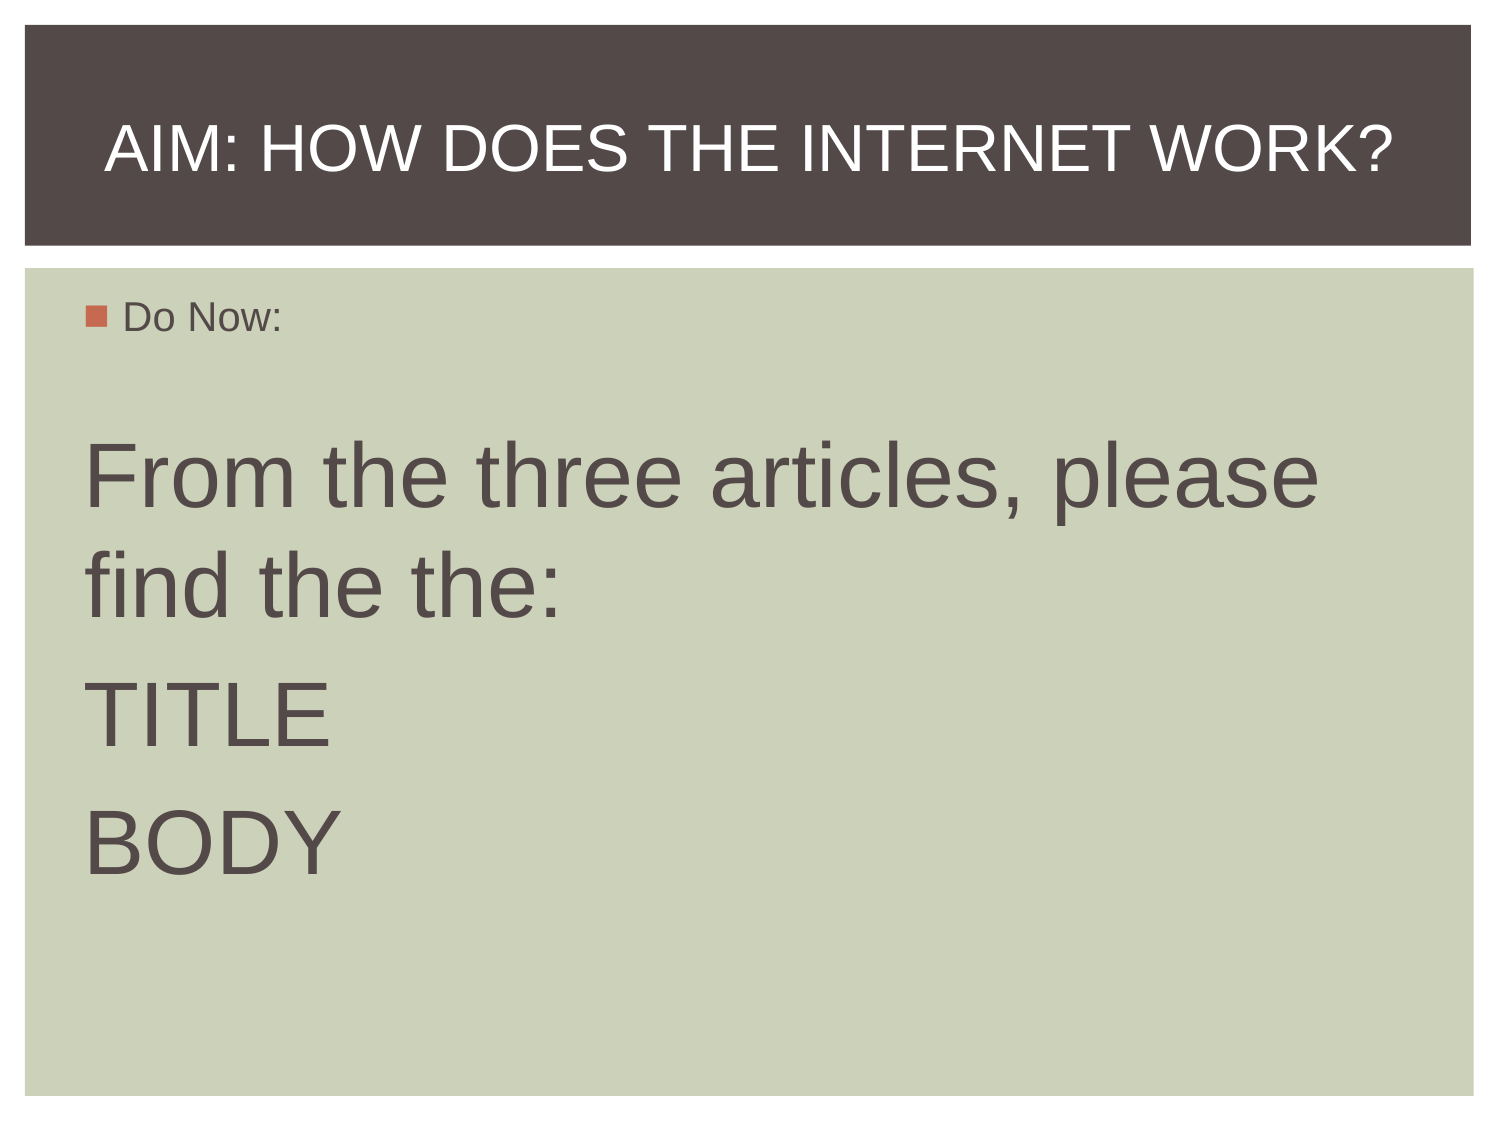

# AIM: HOW DOES THE INTERNET WORK?
Do Now:

From the three articles, please find the the:
TITLE
BODY